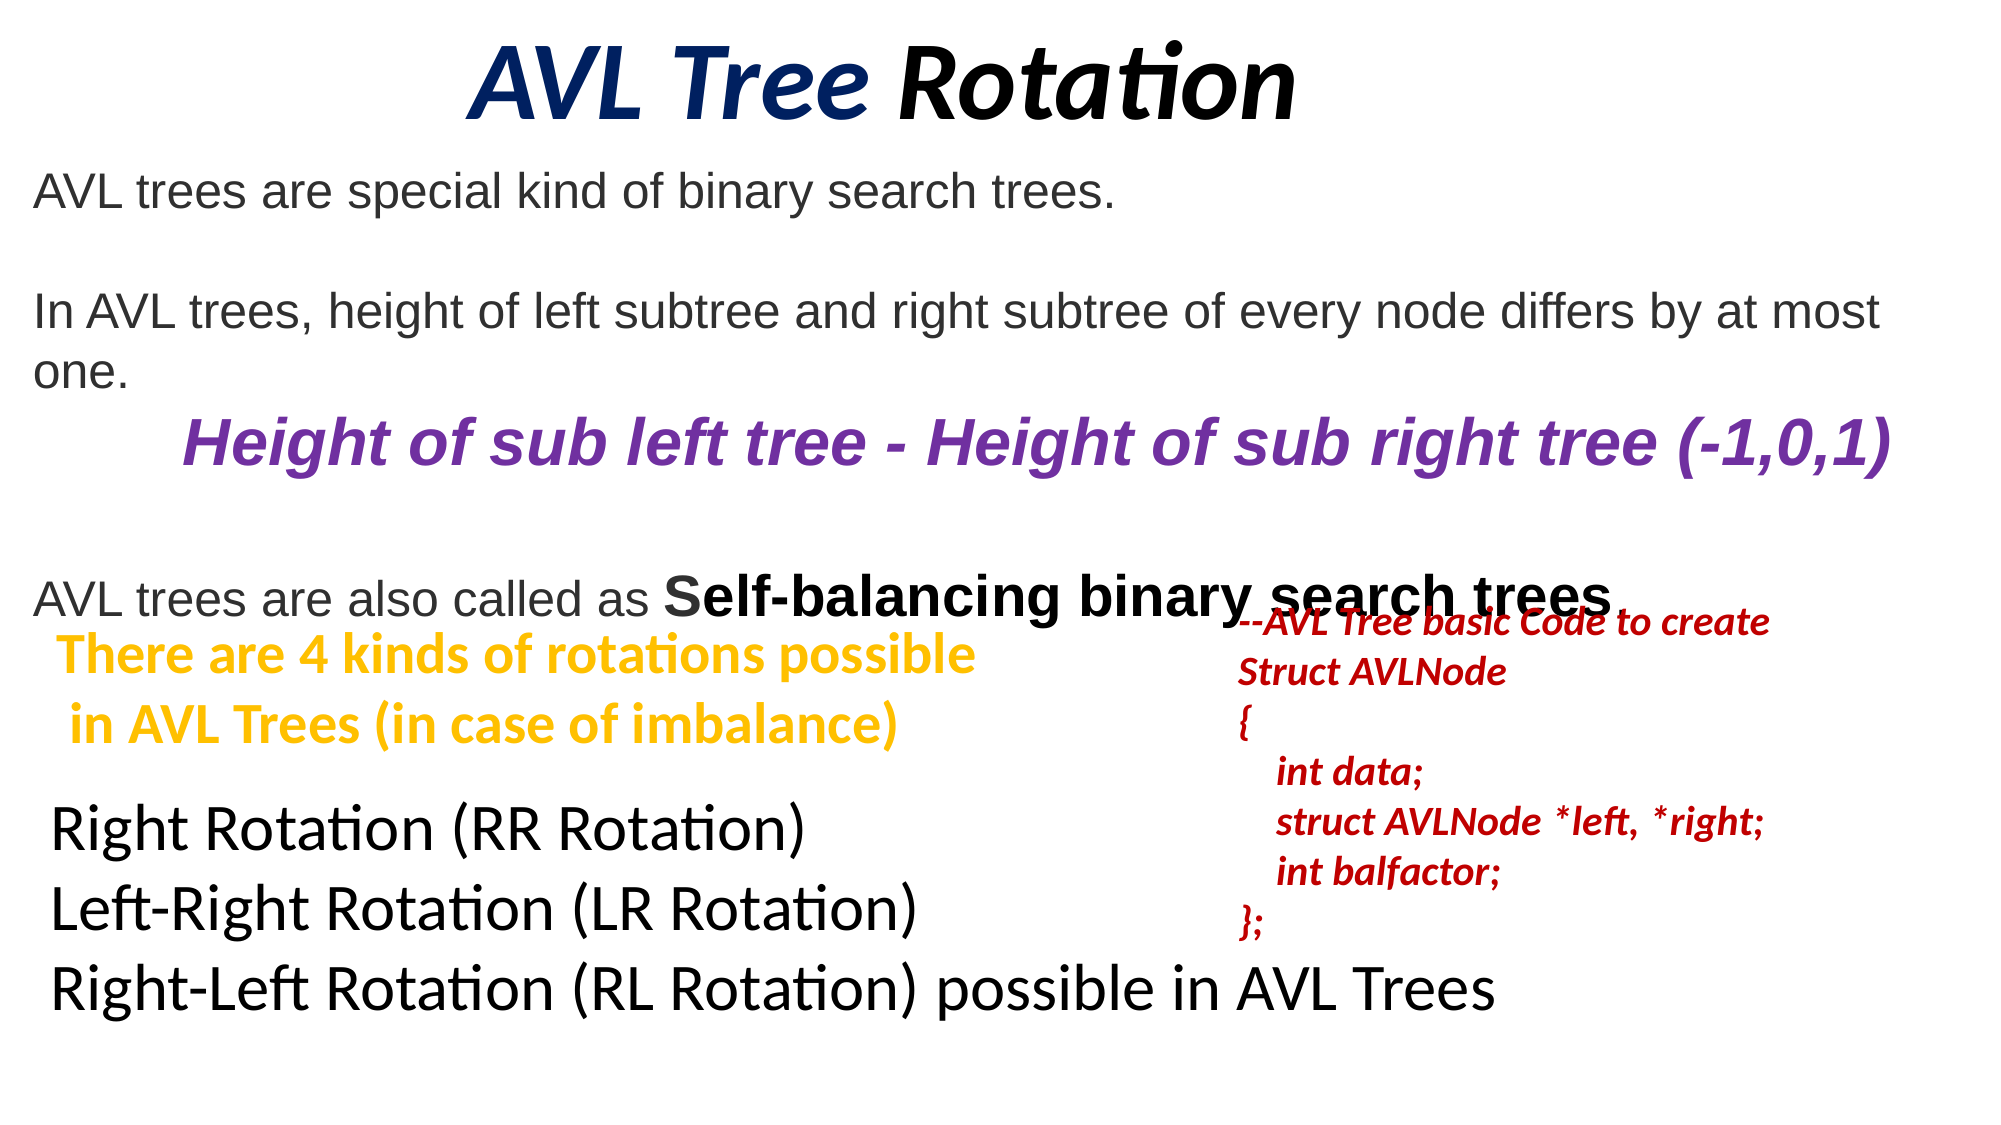

AVL Tree Rotation

AVL trees are special kind of binary search trees.

In AVL trees, height of left subtree and right subtree of every node differs by at most one.
	Height of sub left tree - Height of sub right tree (-1,0,1)

AVL trees are also called as Self-balancing binary search trees.
--AVL Tree basic Code to create
Struct AVLNode
{
    int data;
    struct AVLNode *left, *right;
    int balfactor;
};
There are 4 kinds of rotations possible
 in AVL Trees (in case of imbalance)
Right Rotation (RR Rotation)
Left-Right Rotation (LR Rotation)
Right-Left Rotation (RL Rotation) possible in AVL Trees